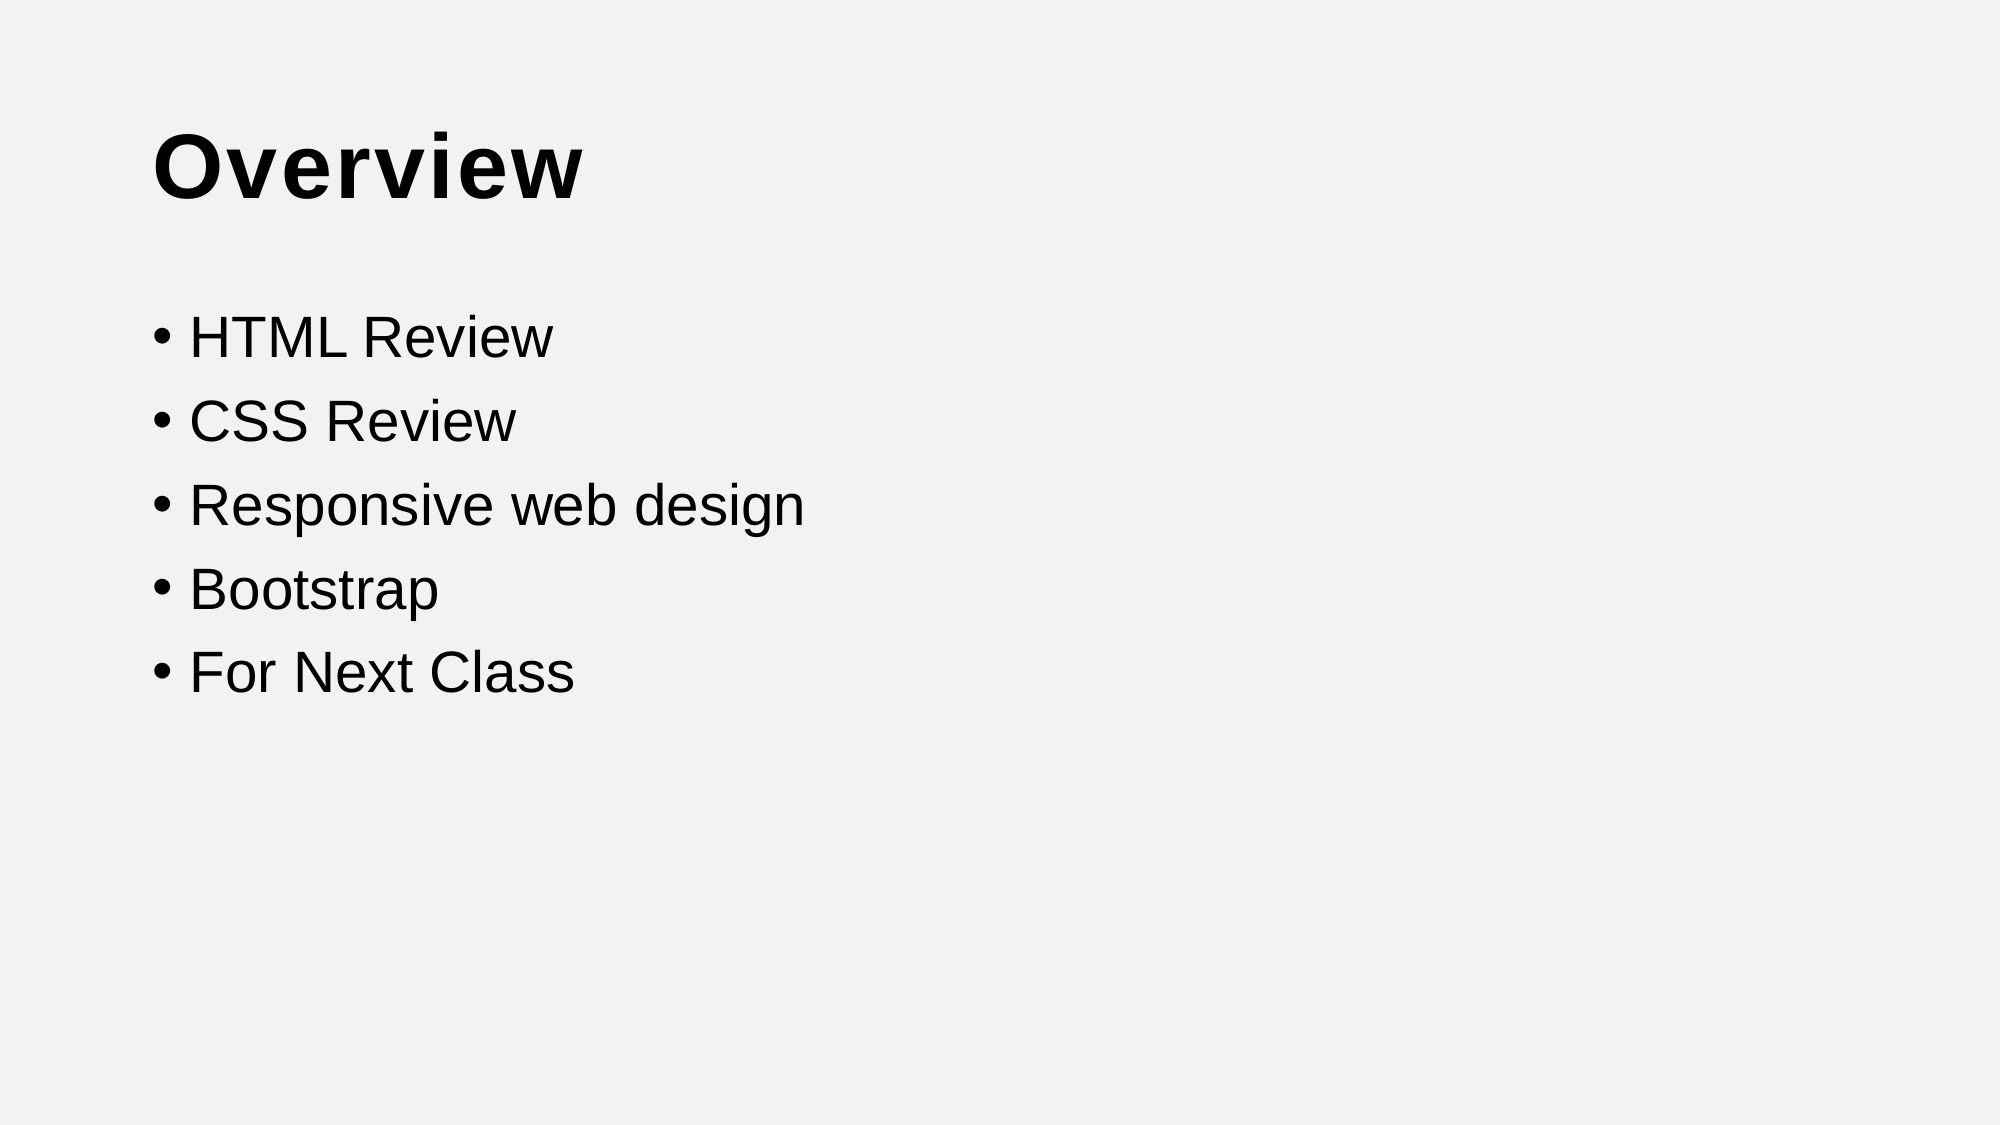

# Overview
HTML Review
CSS Review
Responsive web design
Bootstrap
For Next Class